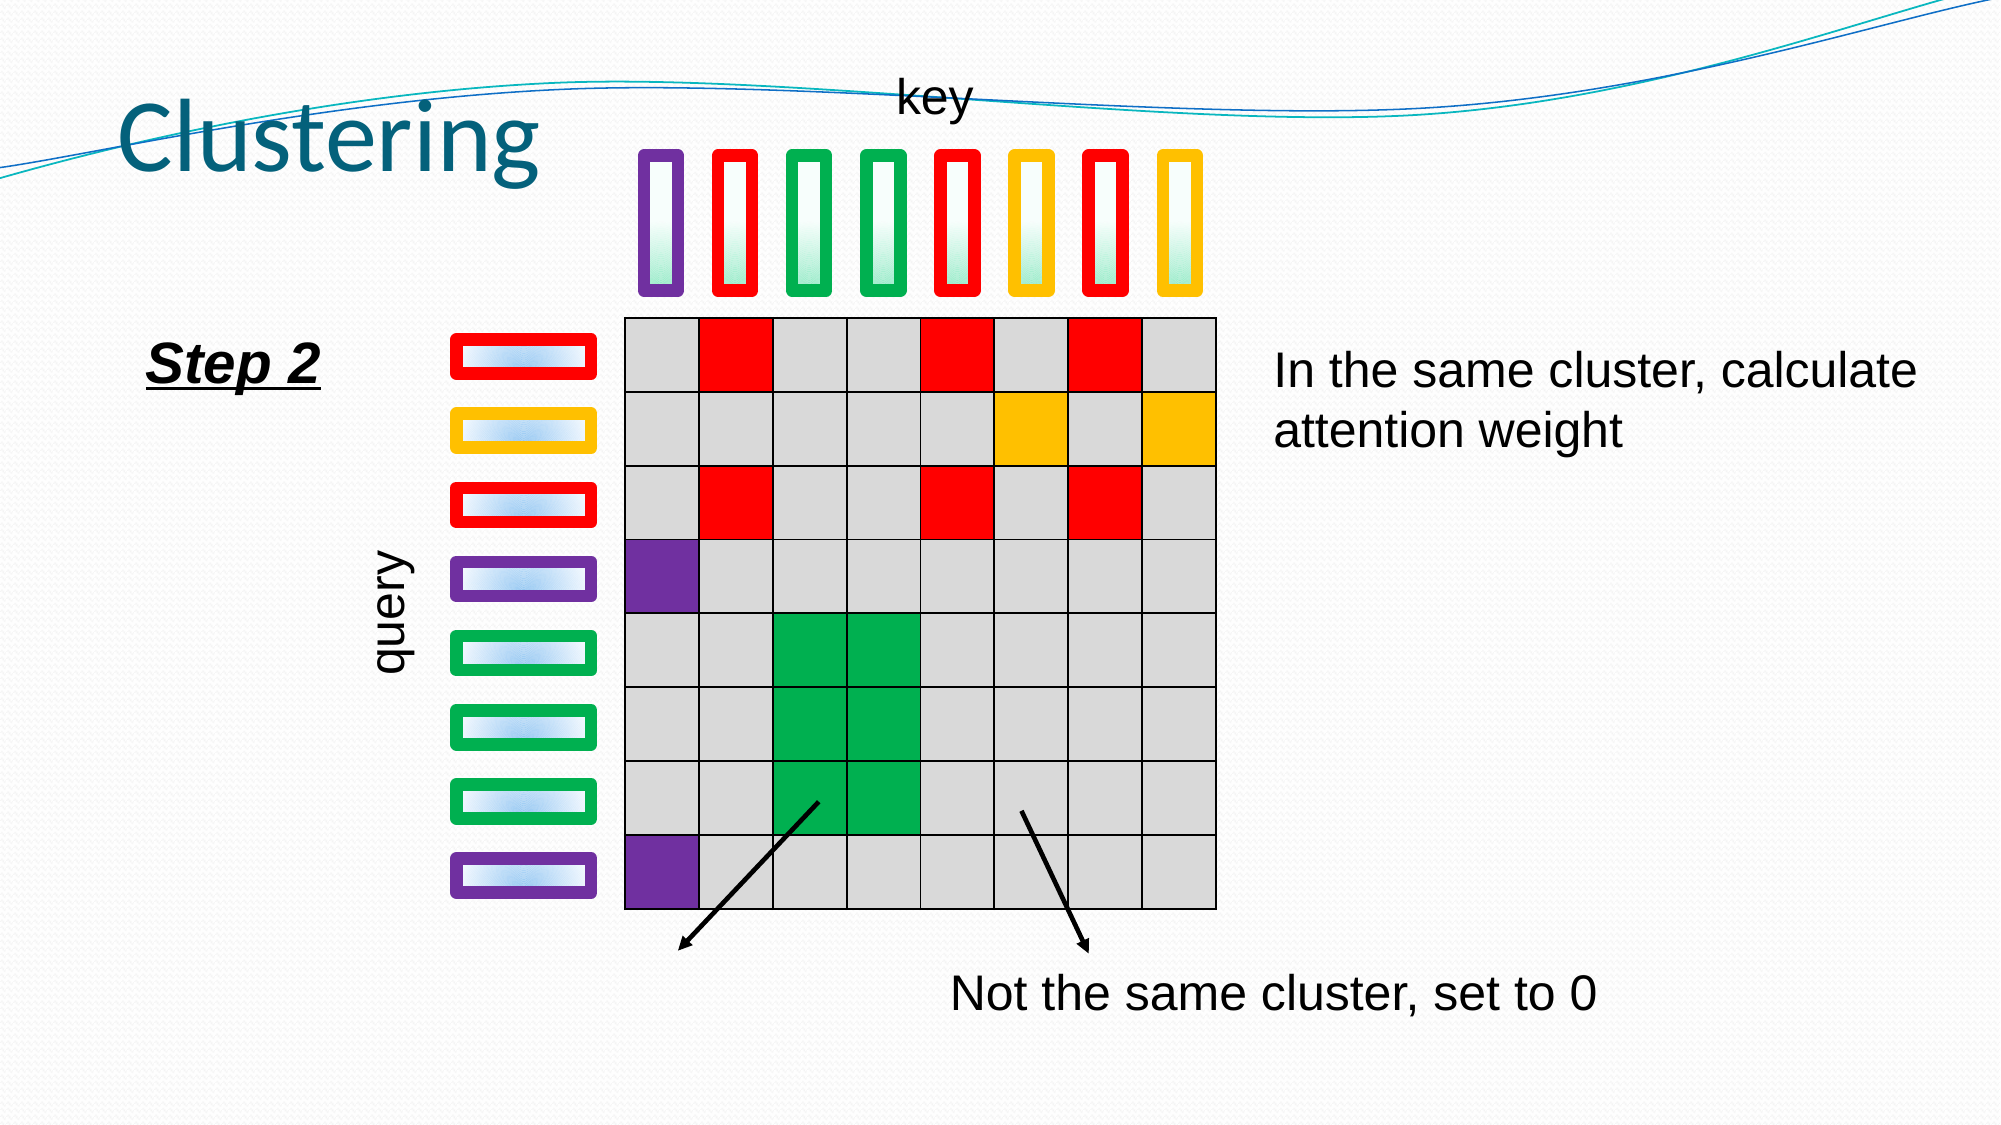

key
Clustering

Step 2
|  |  |  |  |  |  |  |  |
| --- | --- | --- | --- | --- | --- | --- | --- |
|  |  |  |  |  |  |  |  |
|  |  |  |  |  |  |  |  |
|  |  |  |  |  |  |  |  |
|  |  |  |  |  |  |  |  |
|  |  |  |  |  |  |  |  |
|  |  |  |  |  |  |  |  |
|  |  |  |  |  |  |  |  |
In the same cluster, calculate attention weight

query
Not the same cluster, set to 0